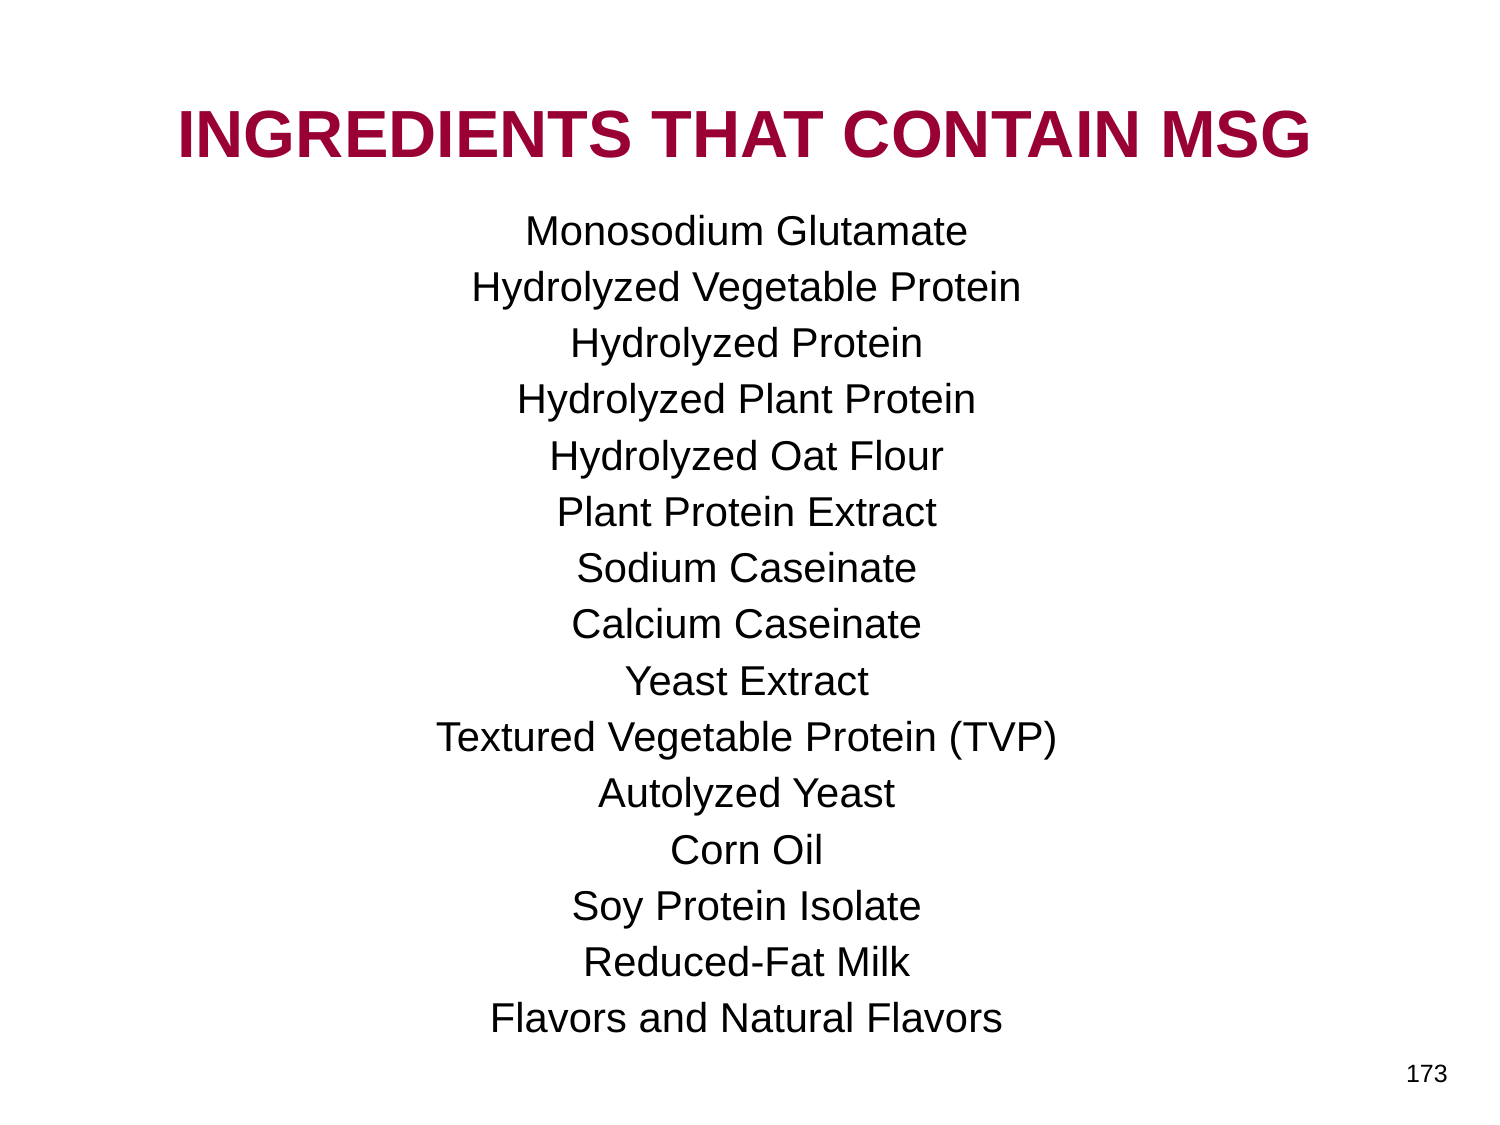

# INGREDIENTS THAT CONTAIN MSG

Monosodium Glutamate
Hydrolyzed Vegetable Protein
Hydrolyzed Protein
Hydrolyzed Plant Protein
Hydrolyzed Oat Flour
Plant Protein Extract
Sodium Caseinate
Calcium Caseinate
Yeast Extract
Textured Vegetable Protein (TVP)
Autolyzed Yeast
Corn Oil
Soy Protein Isolate
Reduced-Fat Milk
Flavors and Natural Flavors
173